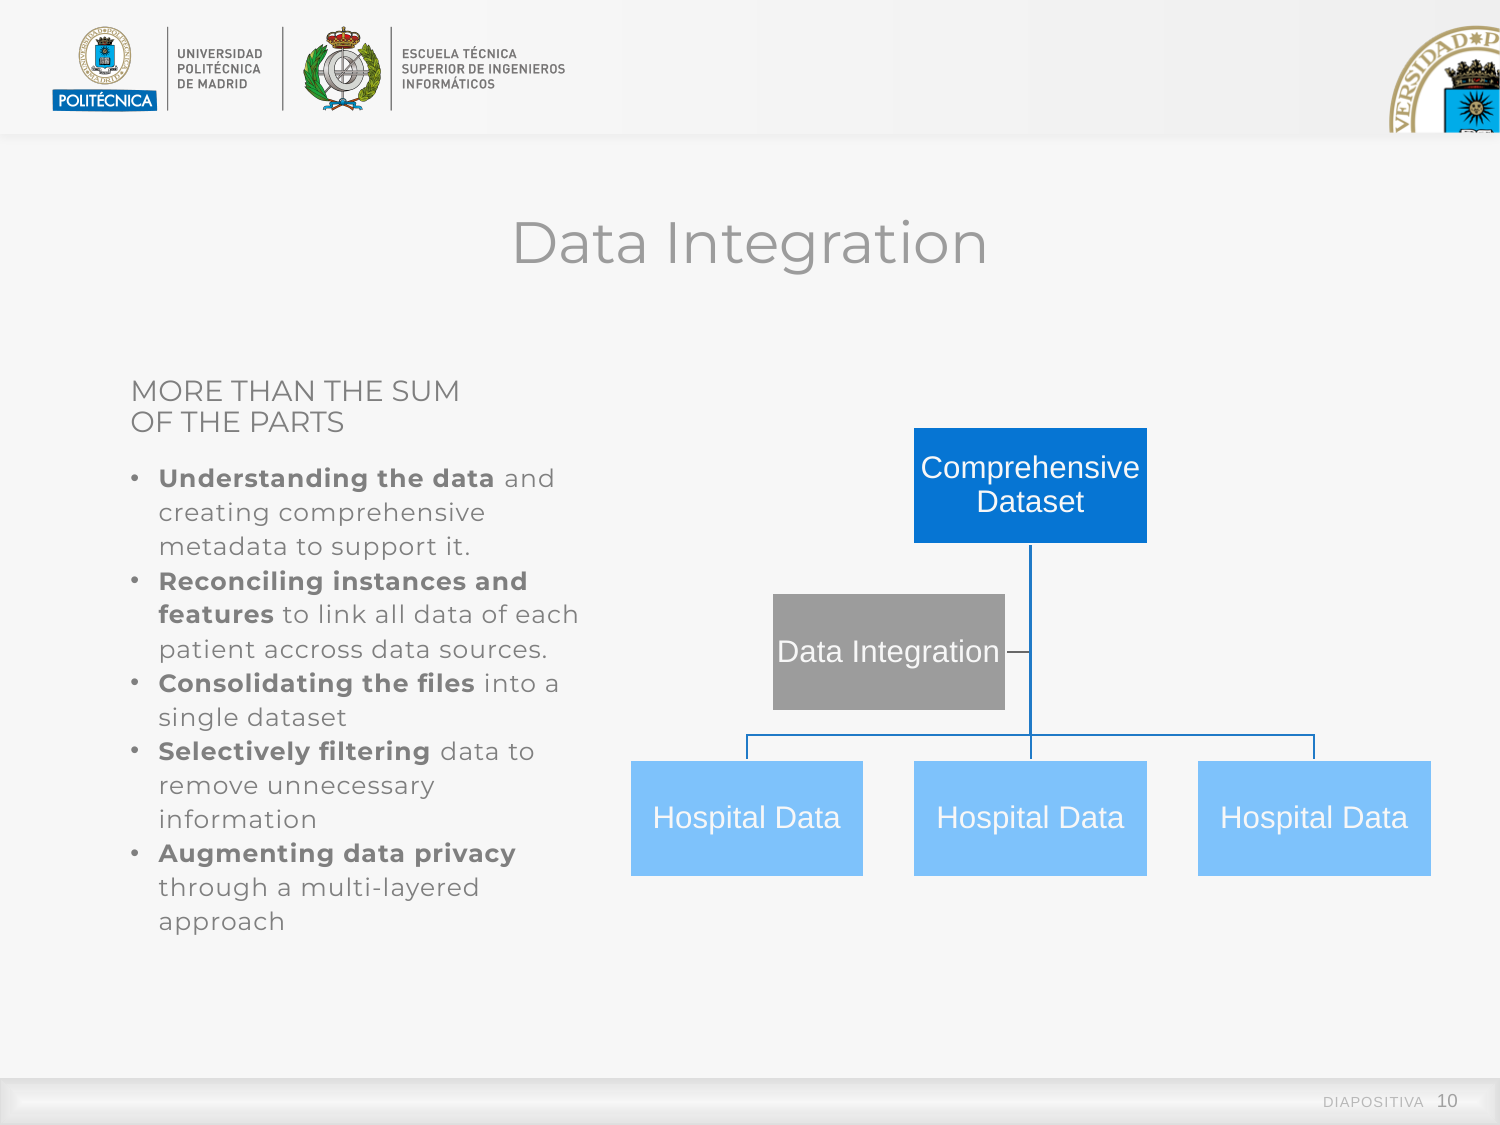

Data Integration
More than the sum of the parts
Comprehensive Dataset
Hospital Data
Hospital Data
Hospital Data
Data Integration
Understanding the data and creating comprehensive metadata to support it.
Reconciling instances and features to link all data of each patient accross data sources.
Consolidating the files into a single dataset
Selectively filtering data to remove unnecessary information
Augmenting data privacy through a multi-layered approach